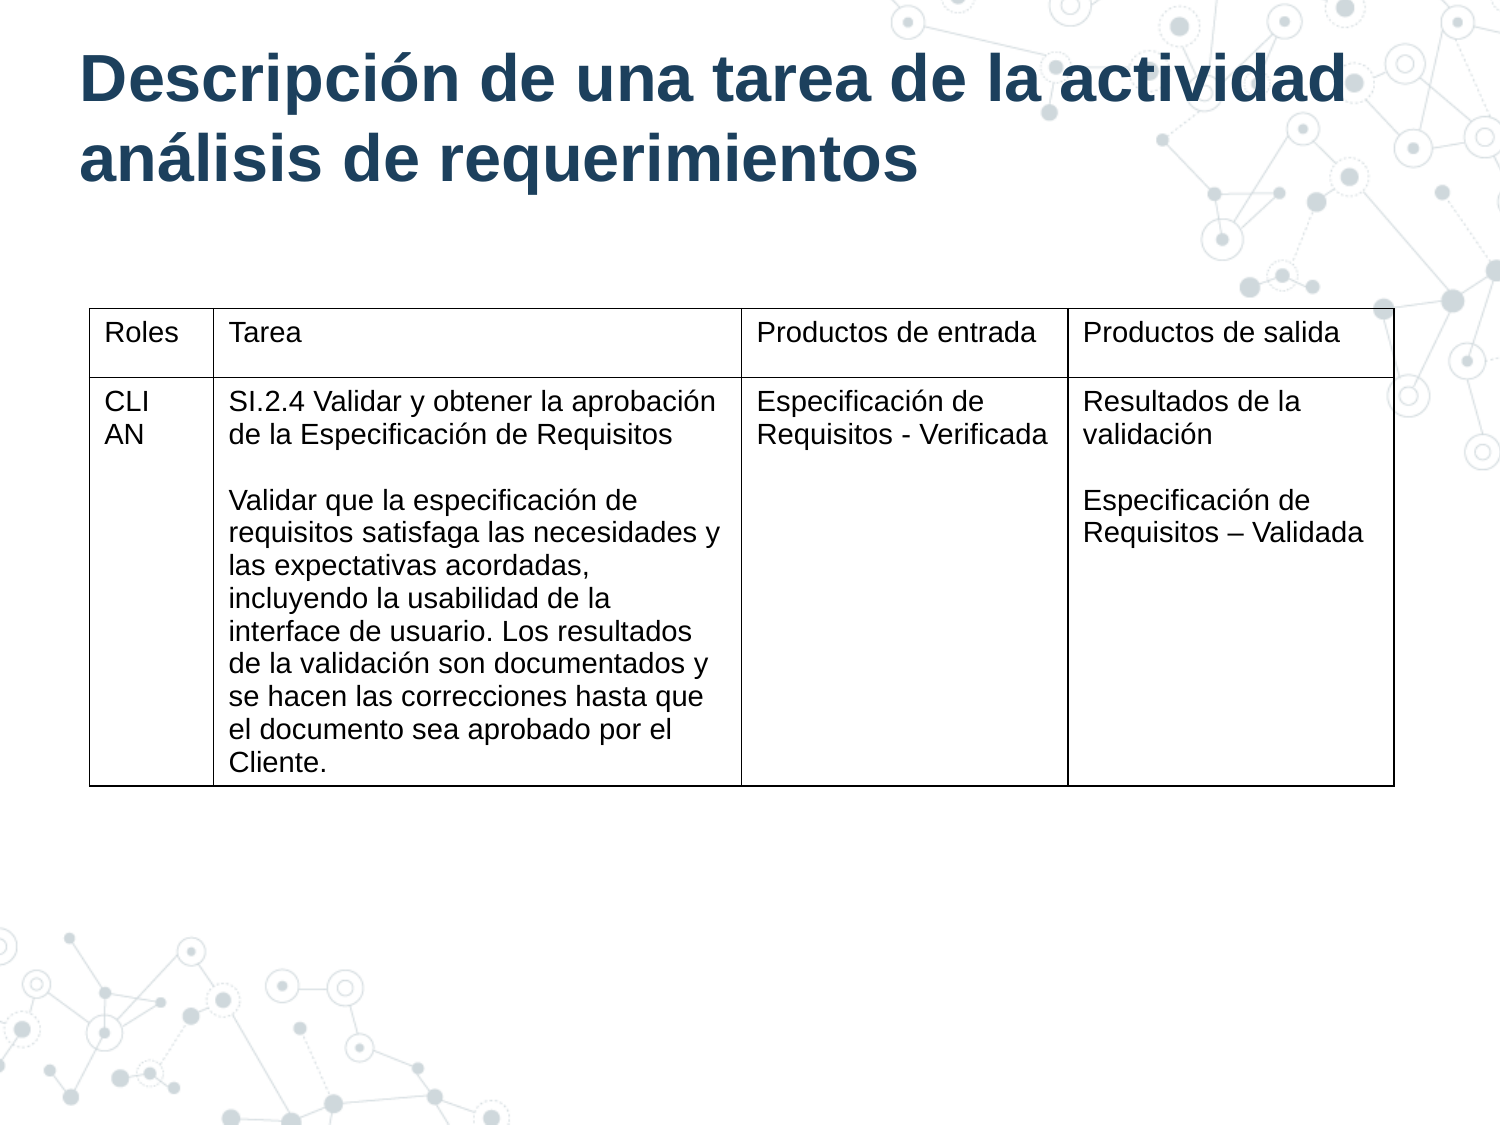

# Descripción de una tarea de la actividad análisis de requerimientos
| Roles | Tarea | Productos de entrada | Productos de salida |
| --- | --- | --- | --- |
| CLI AN | SI.2.4 Validar y obtener la aprobación de la Especificación de Requisitos Validar que la especificación de requisitos satisfaga las necesidades y las expectativas acordadas, incluyendo la usabilidad de la interface de usuario. Los resultados de la validación son documentados y se hacen las correcciones hasta que el documento sea aprobado por el Cliente. | Especificación de Requisitos - Verificada | Resultados de la validación Especificación de Requisitos – Validada |